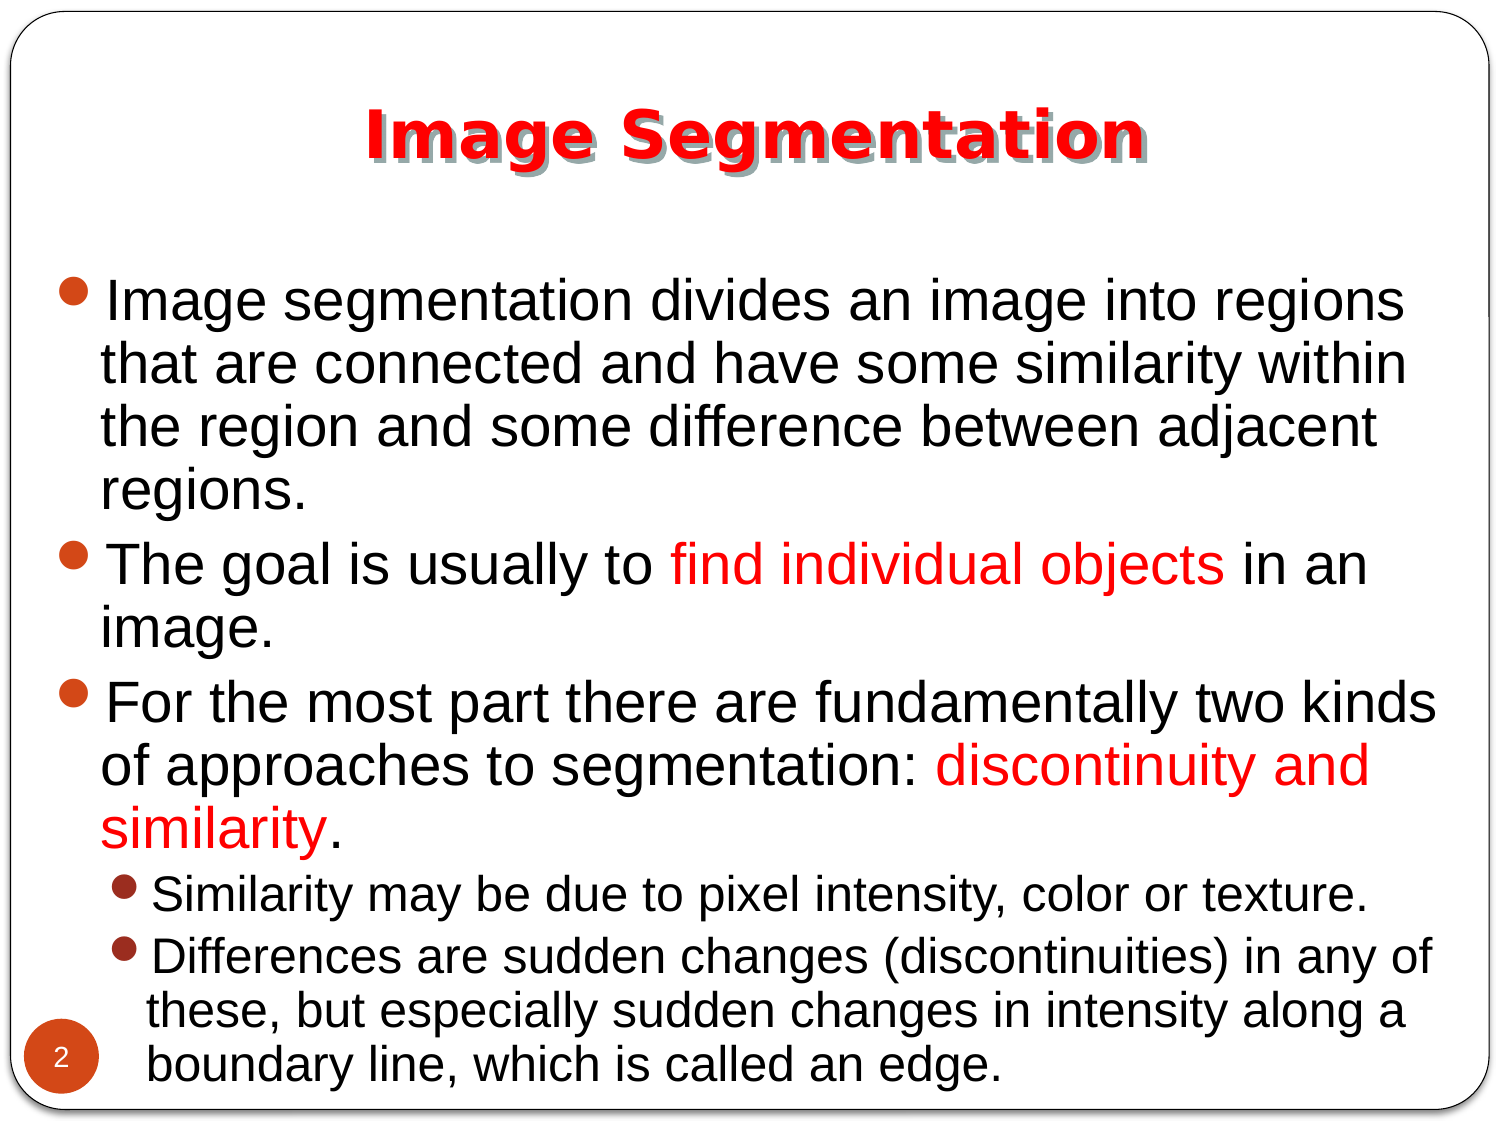

Image Segmentation
Image segmentation divides an image into regions that are connected and have some similarity within the region and some difference between adjacent regions.
The goal is usually to find individual objects in an image.
For the most part there are fundamentally two kinds of approaches to segmentation: discontinuity and similarity.
Similarity may be due to pixel intensity, color or texture.
Differences are sudden changes (discontinuities) in any of these, but especially sudden changes in intensity along a boundary line, which is called an edge.
2